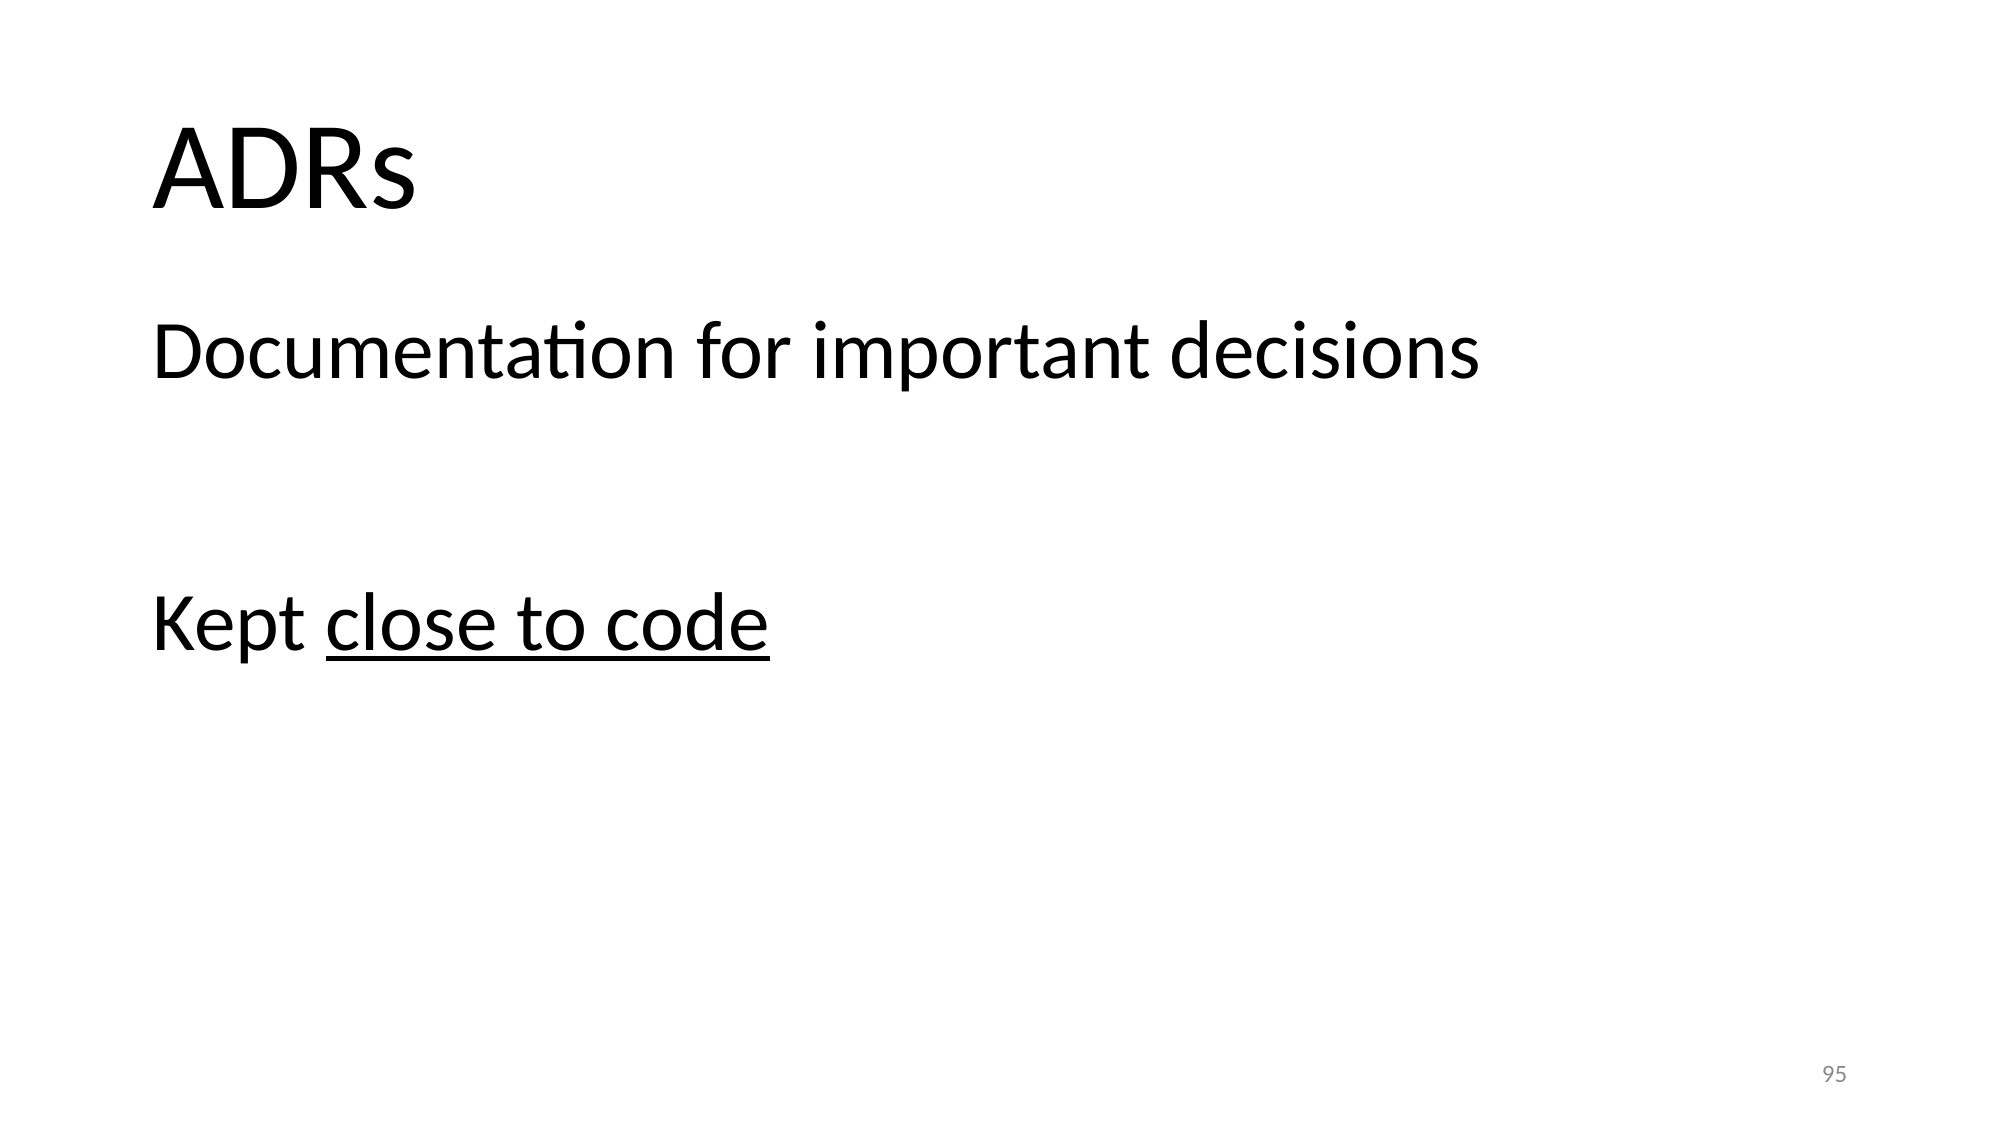

# ADRs
Documentation for important decisions

Kept close to code
95